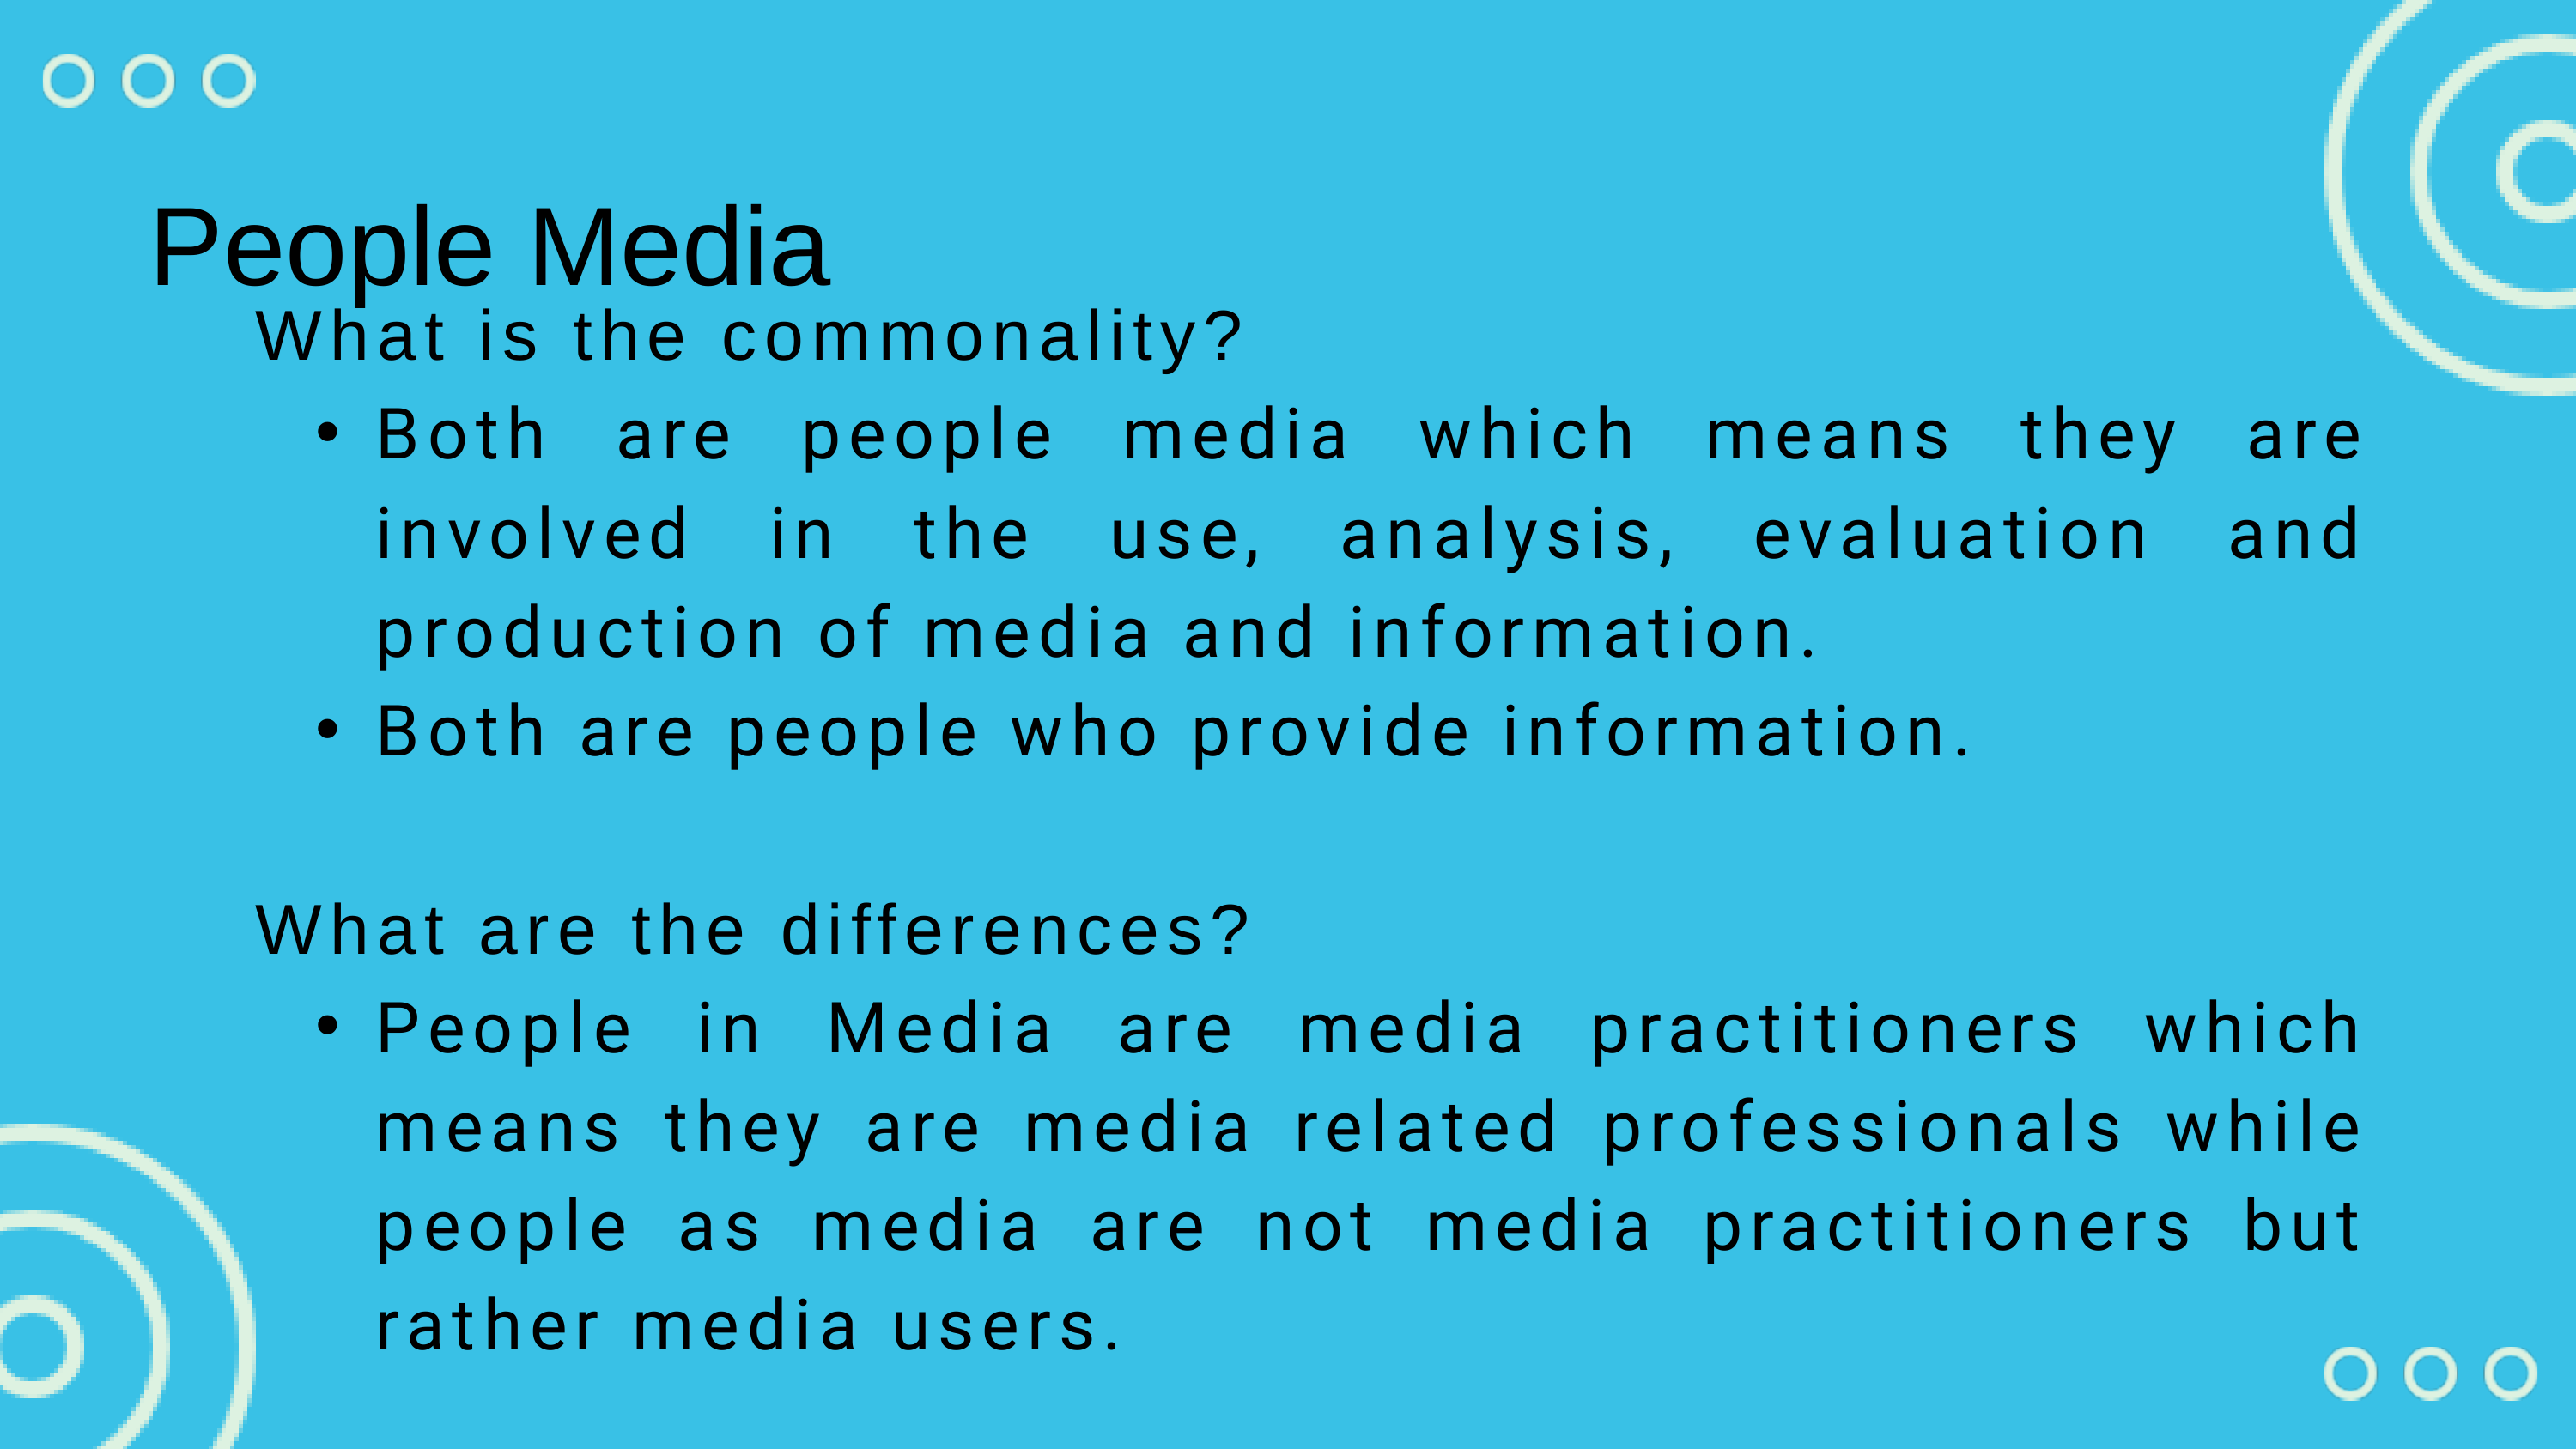

People Media
What is the commonality?
Both are people media which means they are involved in the use, analysis, evaluation and production of media and information.
Both are people who provide information.

What are the differences?
People in Media are media practitioners which means they are media related professionals while people as media are not media practitioners but rather media users.